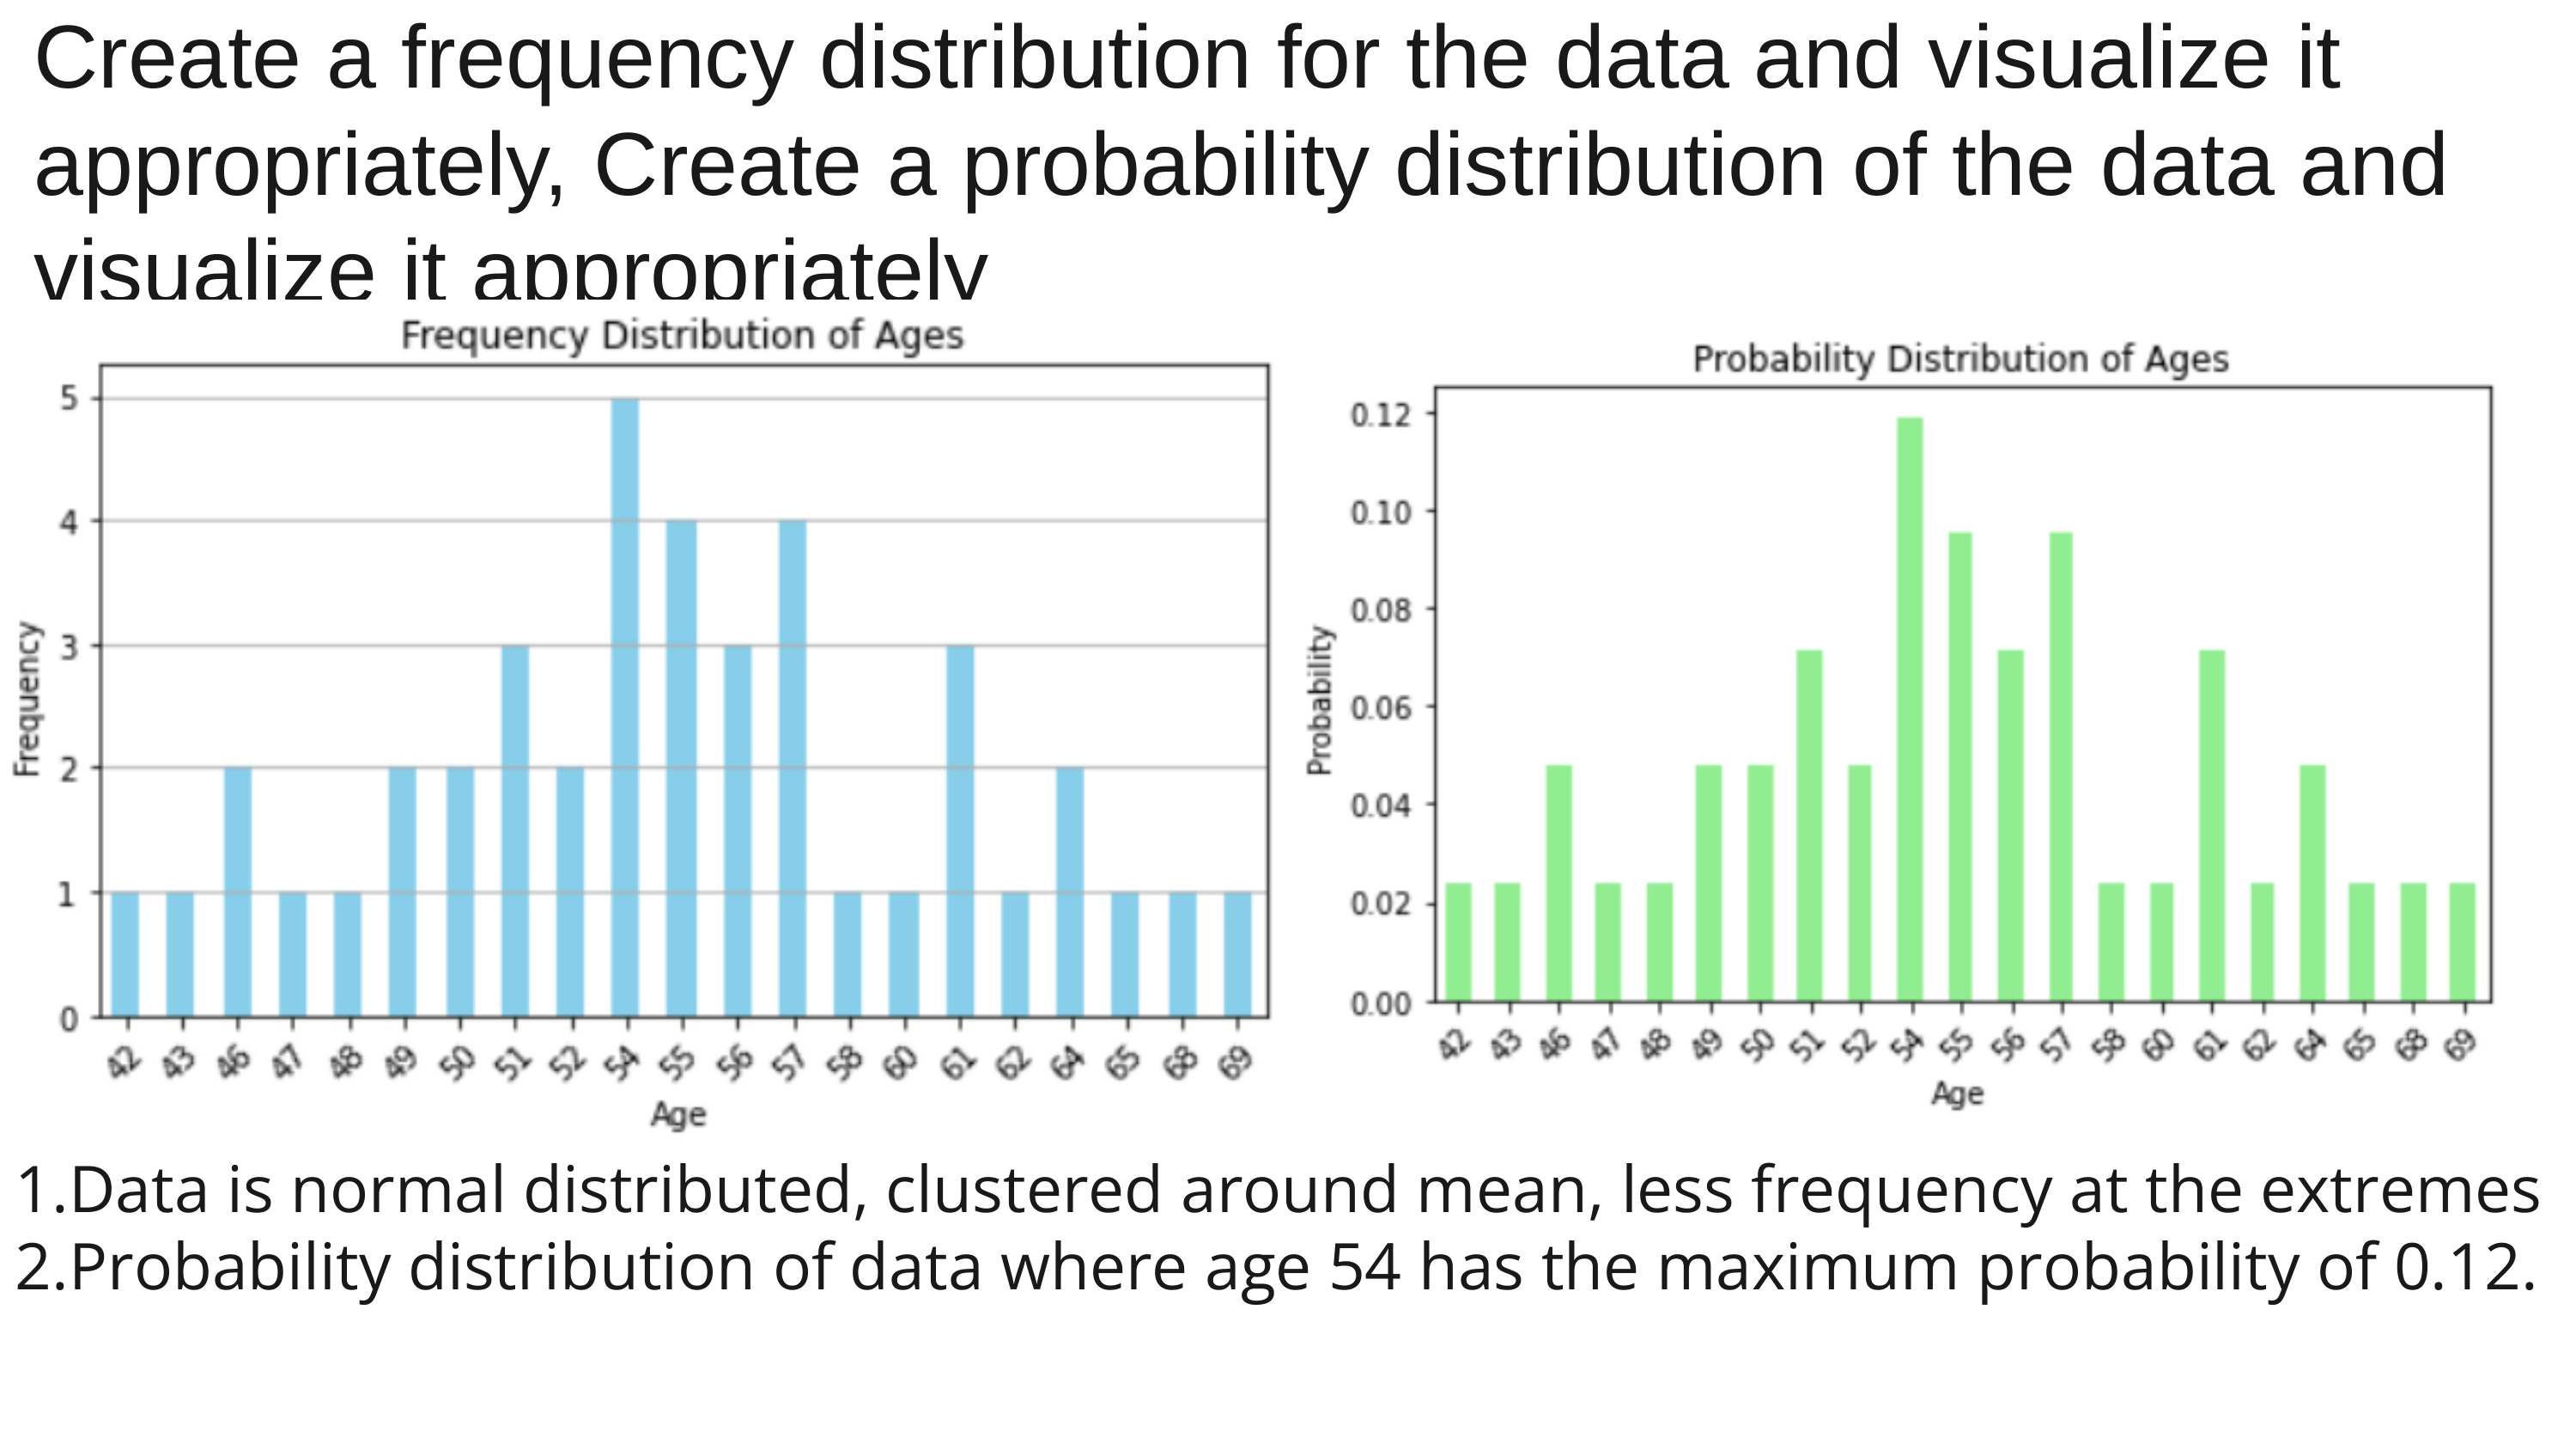

Create a frequency distribution for the data and visualize it appropriately, Create a probability distribution of the data and visualize it appropriately

1.Data is normal distributed, clustered around mean, less frequency at the extremes
2.Probability distribution of data where age 54 has the maximum probability of 0.12.